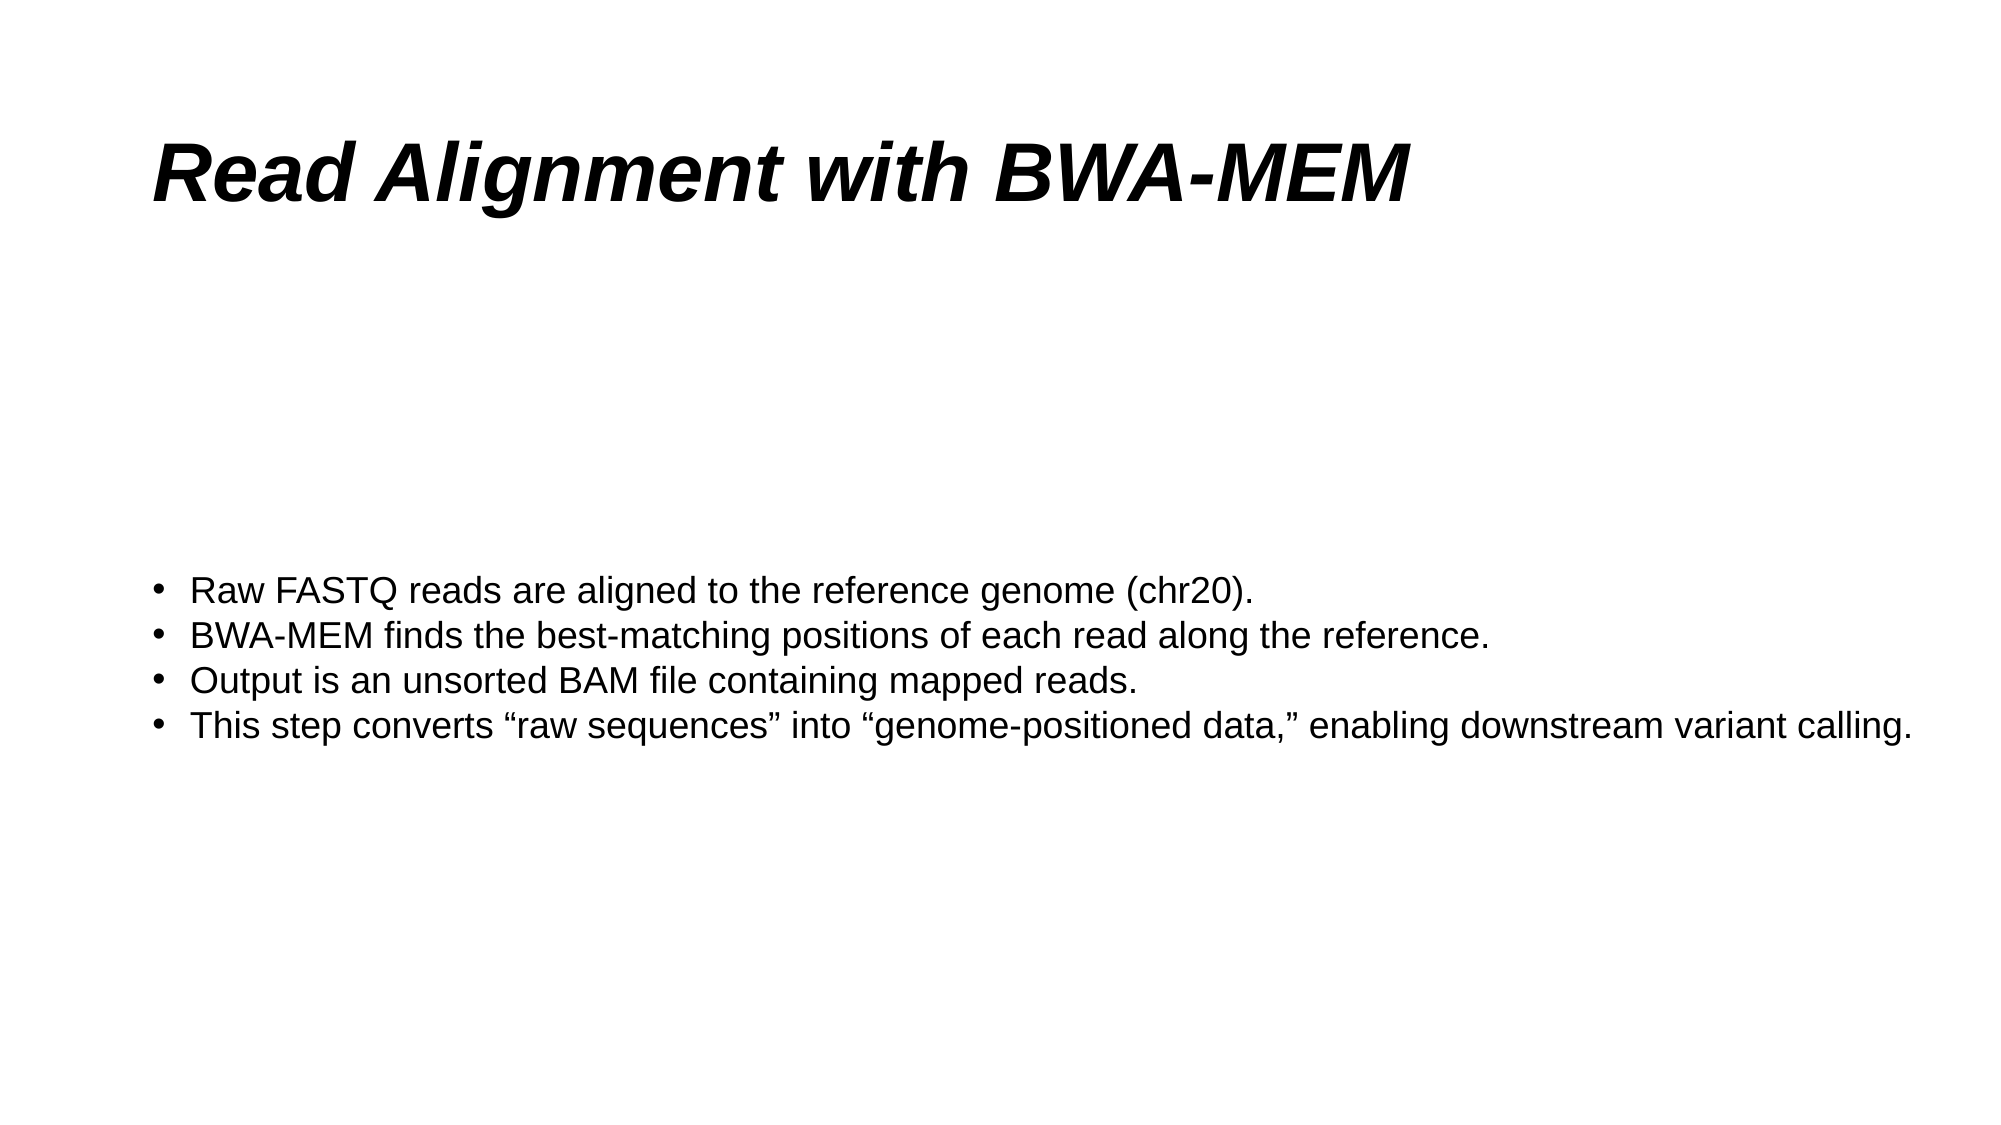

# Read Alignment with BWA-MEM
Raw FASTQ reads are aligned to the reference genome (chr20).
BWA-MEM finds the best-matching positions of each read along the reference.
Output is an unsorted BAM file containing mapped reads.
This step converts “raw sequences” into “genome-positioned data,” enabling downstream variant calling.